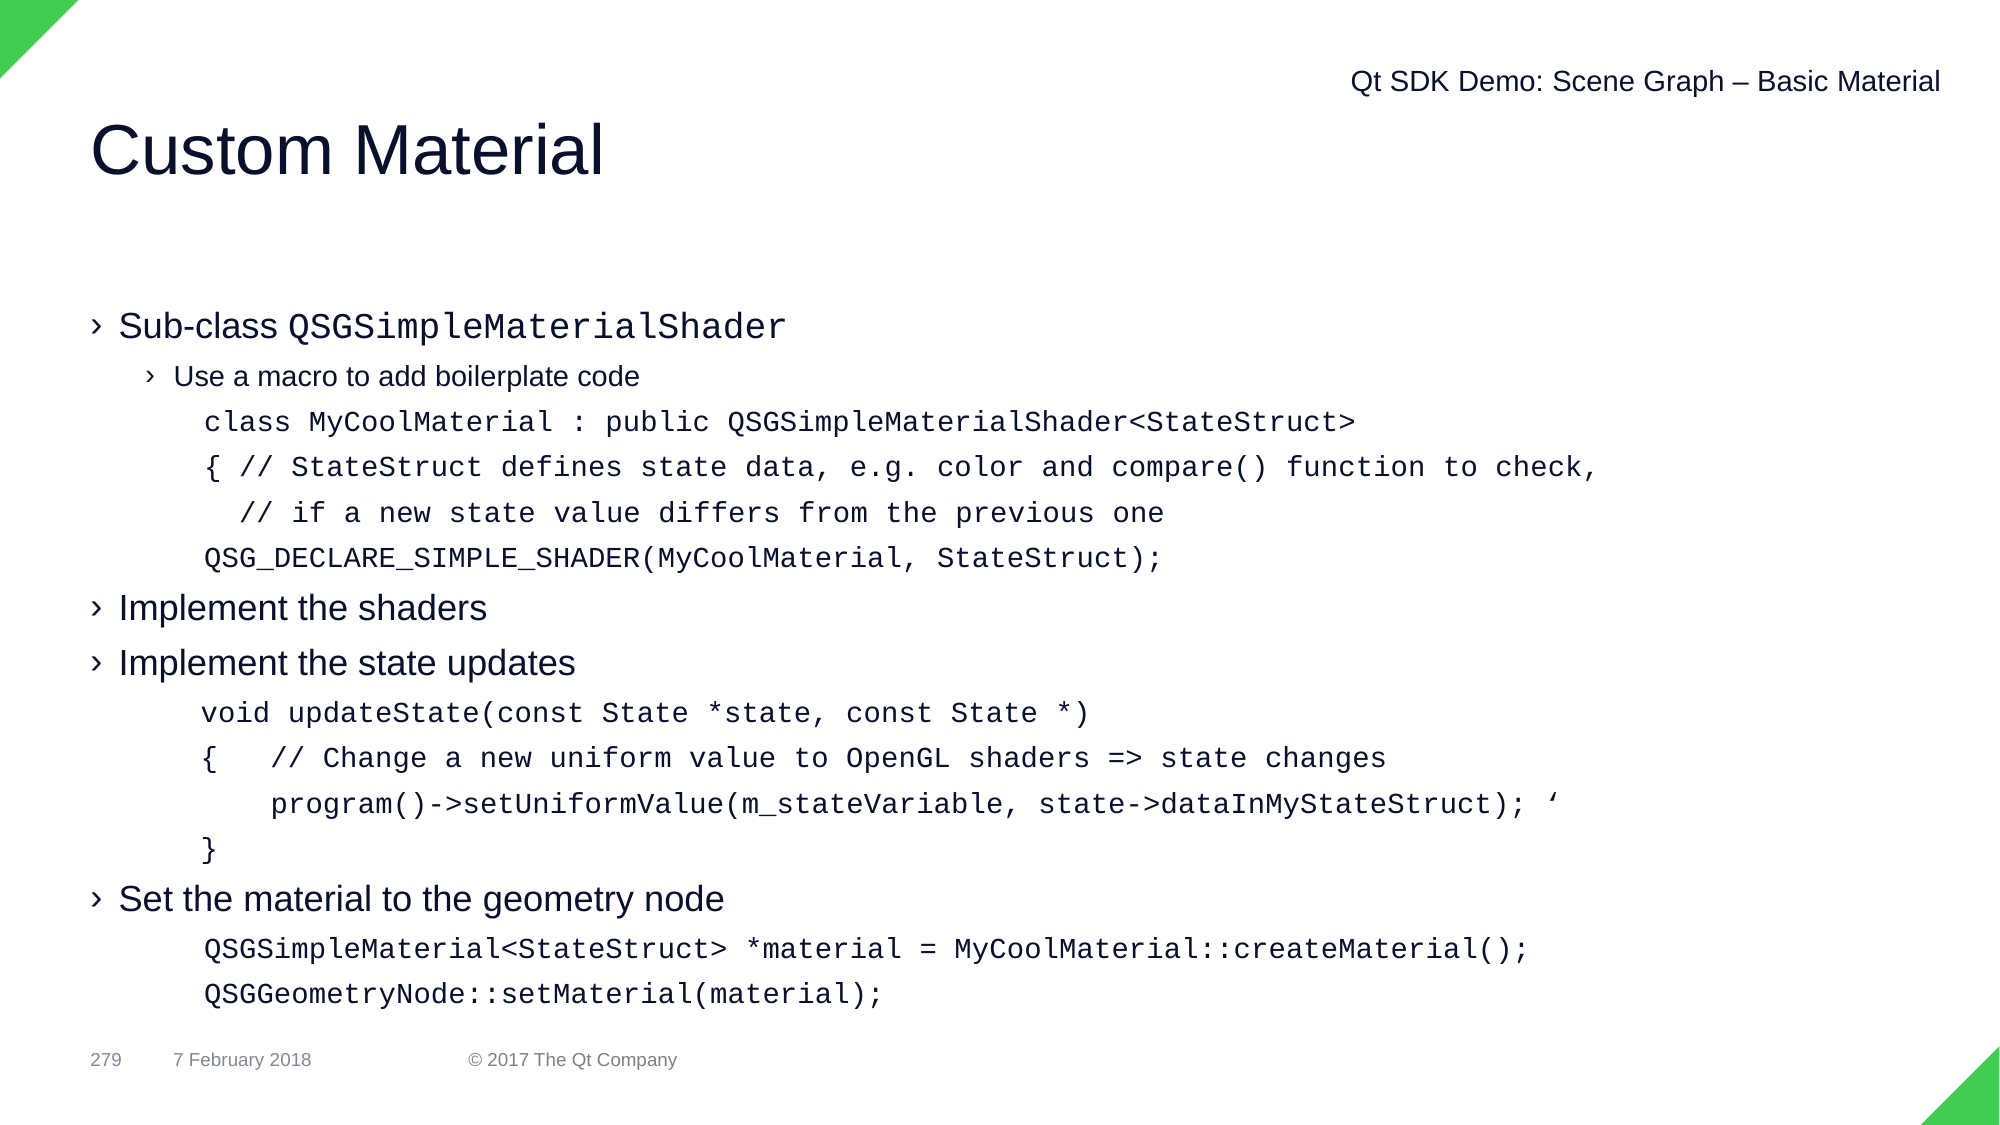

Qt SDK Demo: Scene Graph – Basic Material
# Custom Material
Sub-class QSGSimpleMaterialShader
Use a macro to add boilerplate code
class MyCoolMaterial : public QSGSimpleMaterialShader<StateStruct>
{ // StateStruct defines state data, e.g. color and compare() function to check,
  // if a new state value differs from the previous one
	QSG_DECLARE_SIMPLE_SHADER(MyCoolMaterial, StateStruct);
Implement the shaders
Implement the state updates
void updateState(const State *state, const State *)
{   // Change a new uniform value to OpenGL shaders => state changes
    program()->setUniformValue(m_stateVariable, state->dataInMyStateStruct); ‘
}
Set the material to the geometry node
QSGSimpleMaterial<StateStruct> *material = MyCoolMaterial::createMaterial();
QSGGeometryNode::setMaterial(material);

279
© 2017 The Qt Company
7 February 2018